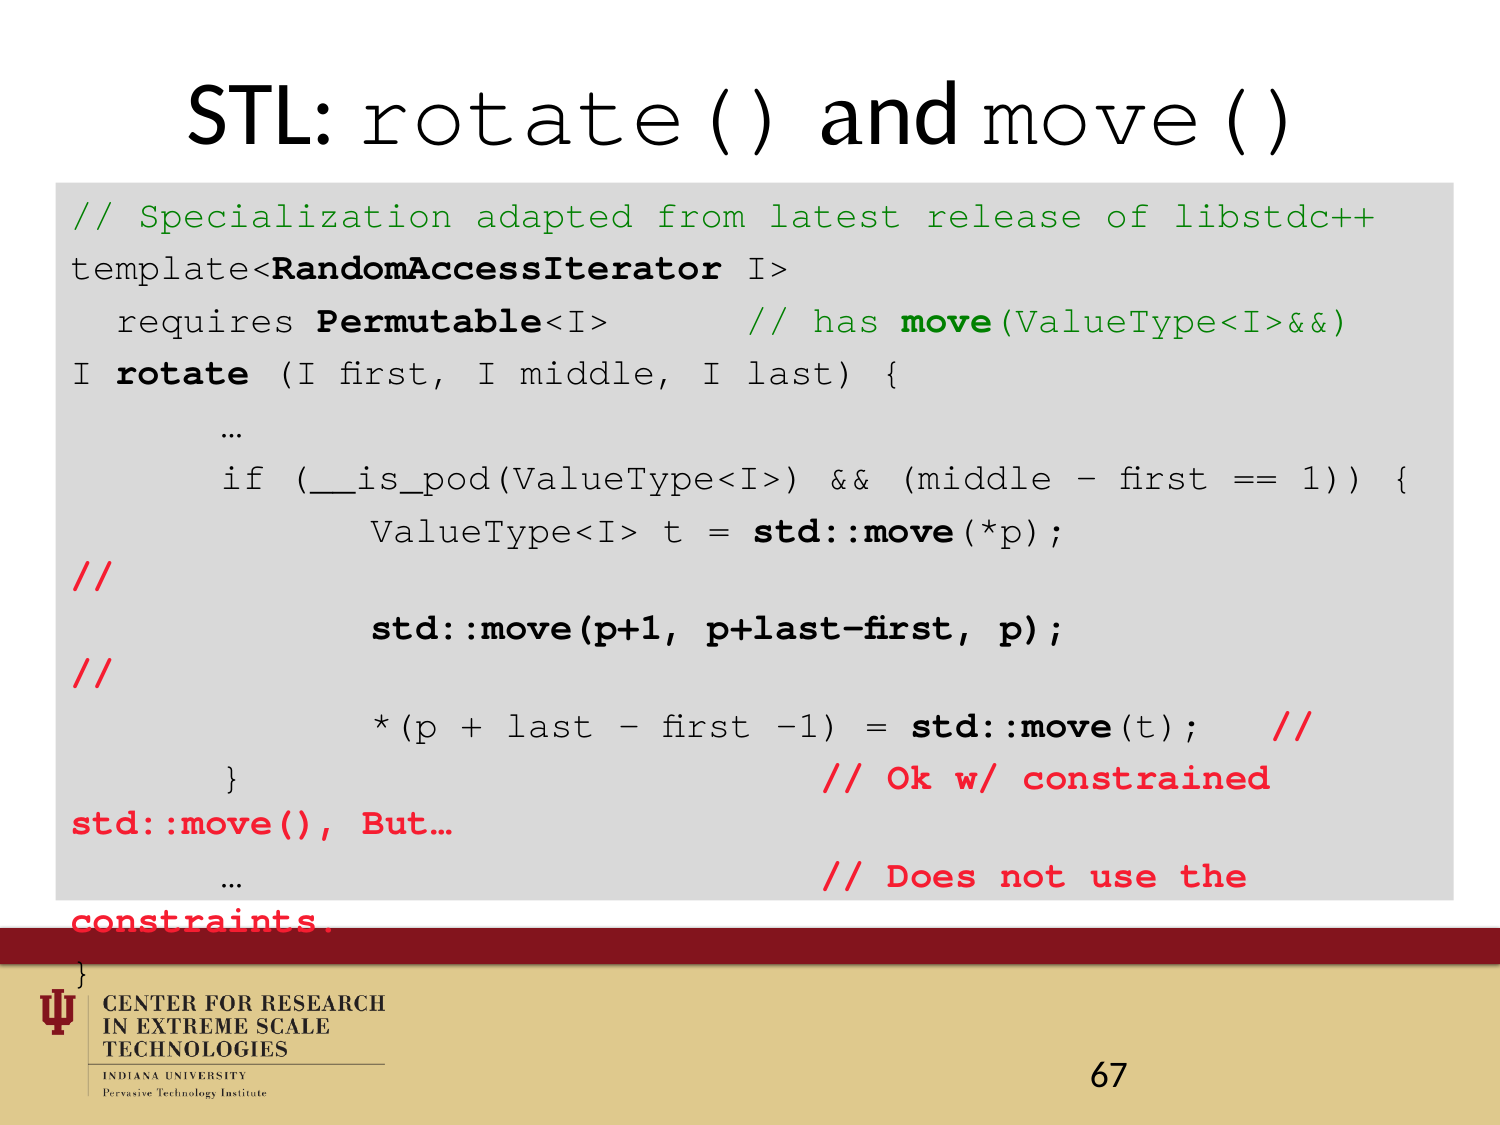

# STL: rotate() and move()
// Specialization adapted from latest release of libstdc++
template<RandomAccessIterator I>
  requires Permutable<I>      // has move(ValueType<I>&&)
I rotate (I first, I middle, I last) {
	…
	if (__is_pod(ValueType<I>) && (middle - first == 1)) {
		ValueType<I> t = std::move(*p);			//
		std::move(p+1, p+last-first, p);			//
		*(p + last – first -1) = std::move(t);	//
	} 				// Ok w/ constrained std::move(), But…
	…				// Does not use the constraints.
}
67